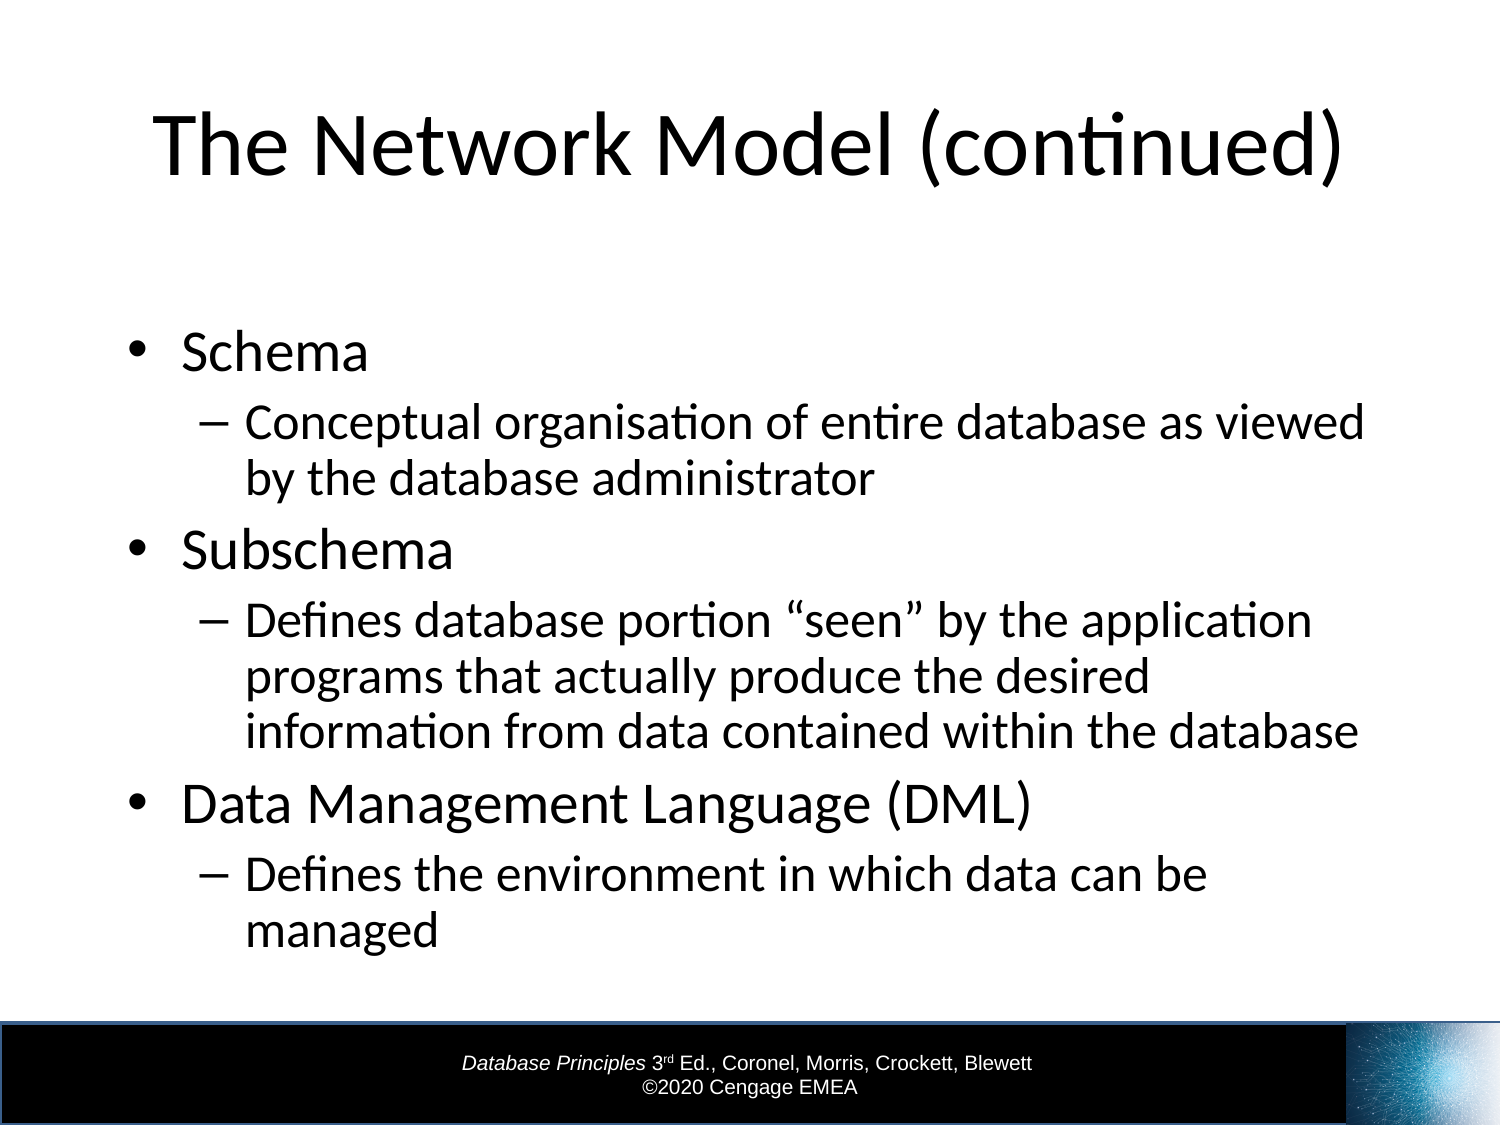

# The Network Model (continued)
Schema
Conceptual organisation of entire database as viewed by the database administrator
Subschema
Defines database portion “seen” by the application programs that actually produce the desired information from data contained within the database
Data Management Language (DML)
Defines the environment in which data can be managed